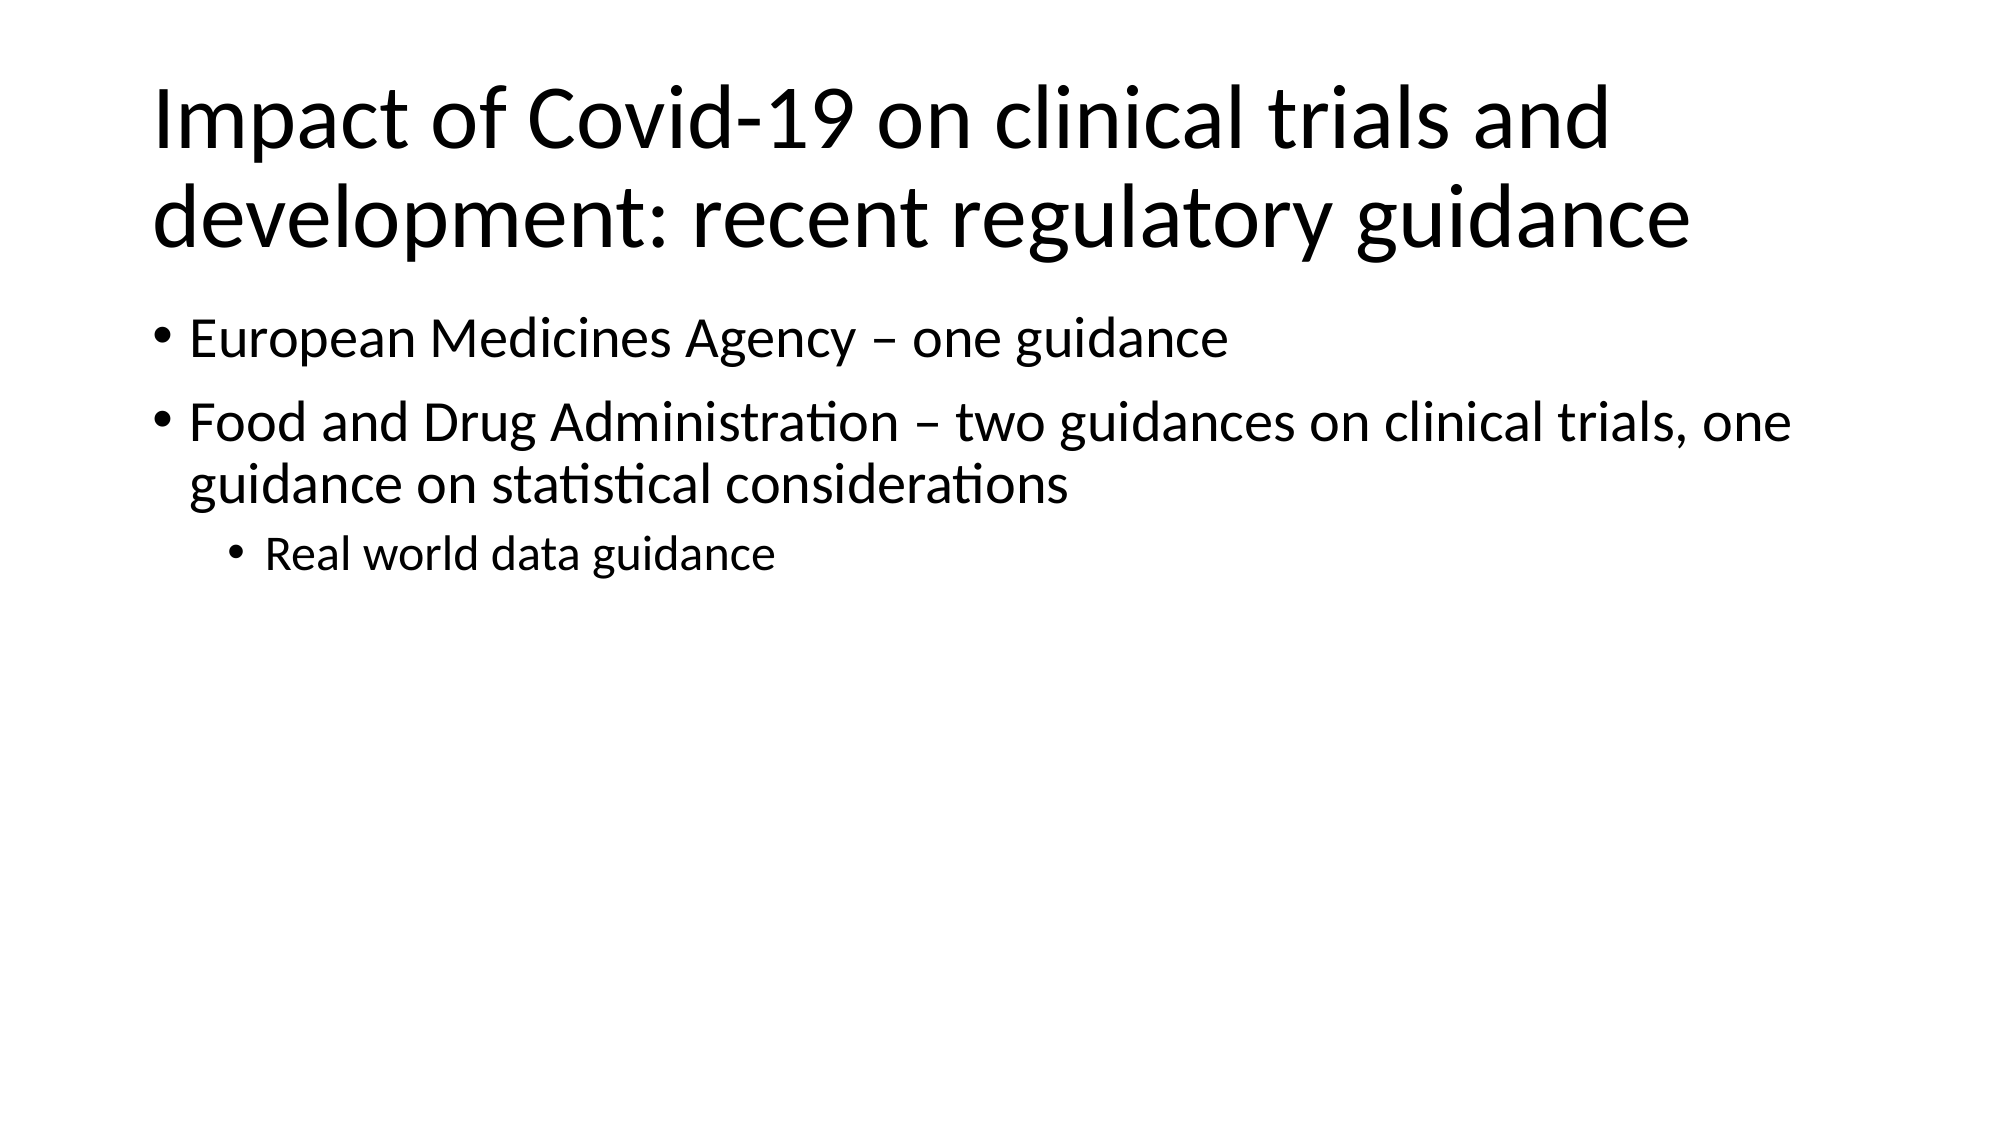

# Impact of Covid-19 on clinical trials and development: recent regulatory guidance
European Medicines Agency – one guidance
Food and Drug Administration – two guidances on clinical trials, one guidance on statistical considerations
Real world data guidance